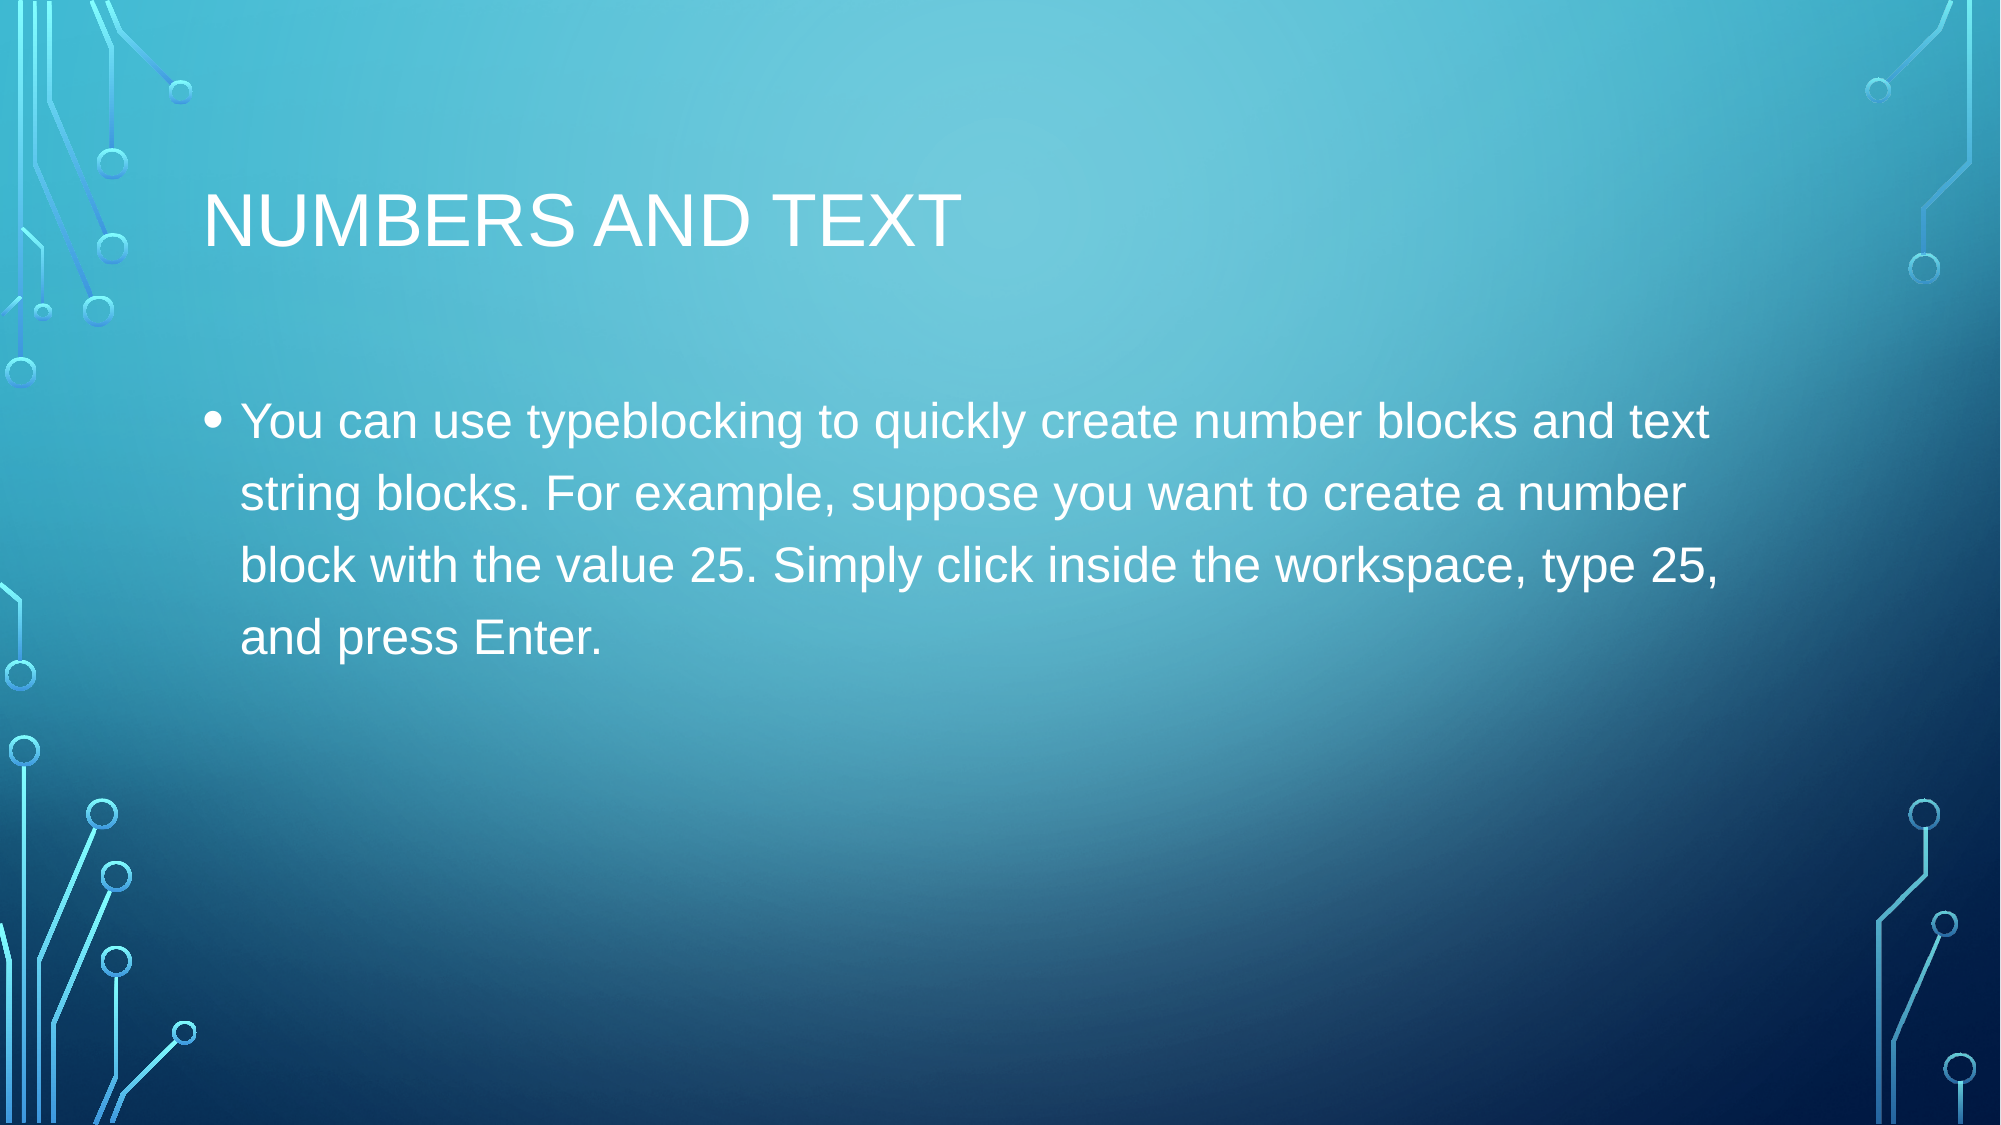

# Numbers and Text
You can use typeblocking to quickly create number blocks and text string blocks. For example, suppose you want to create a number block with the value 25. Simply click inside the workspace, type 25, and press Enter.